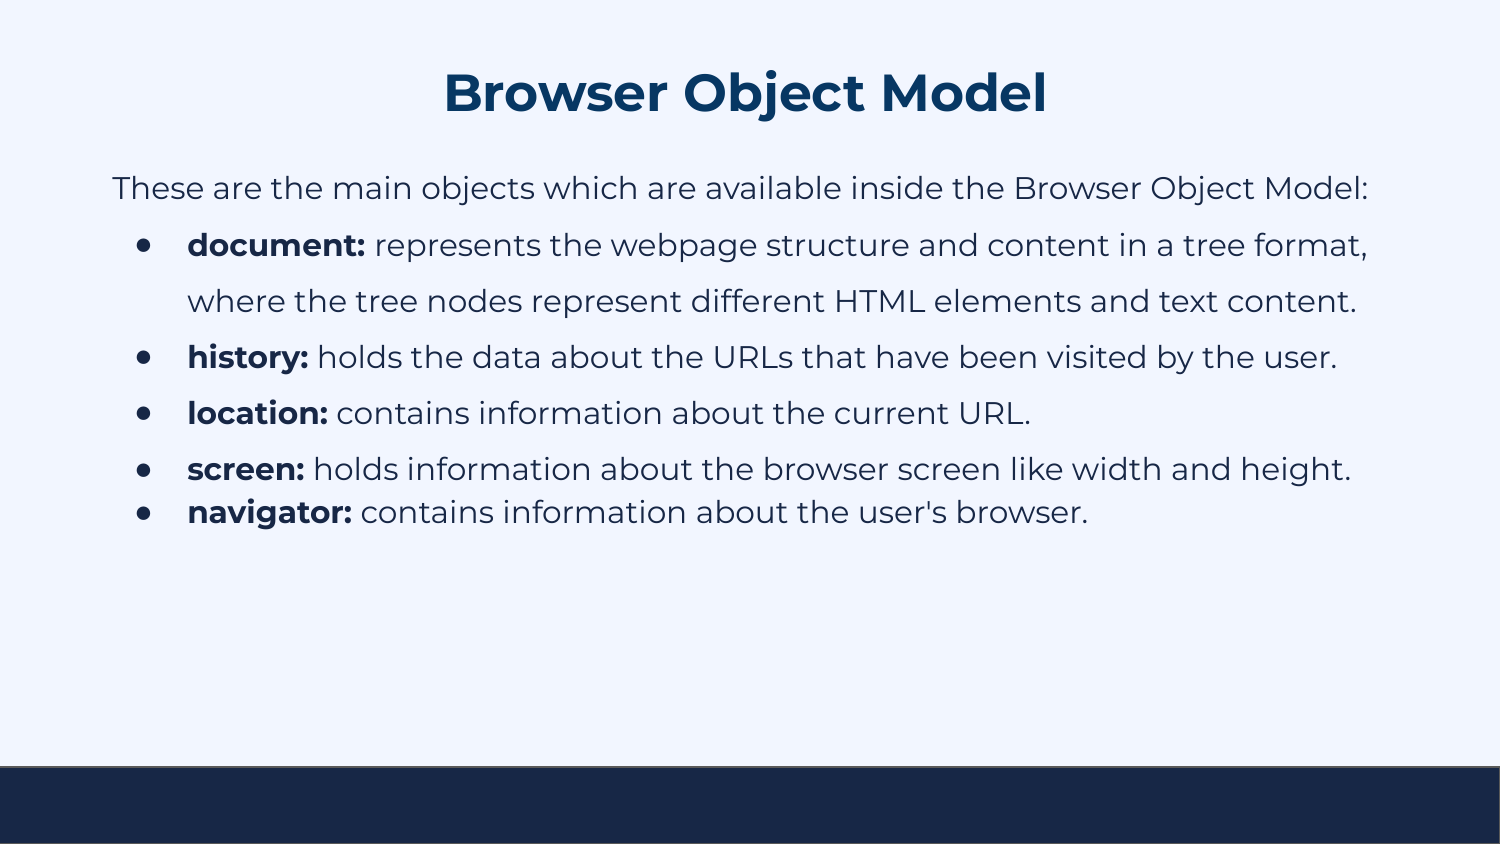

# Browser Object Model
These are the main objects which are available inside the Browser Object Model:
document: represents the webpage structure and content in a tree format, where the tree nodes represent different HTML elements and text content.
history: holds the data about the URLs that have been visited by the user.
location: contains information about the current URL.
screen: holds information about the browser screen like width and height.
navigator: contains information about the user's browser.